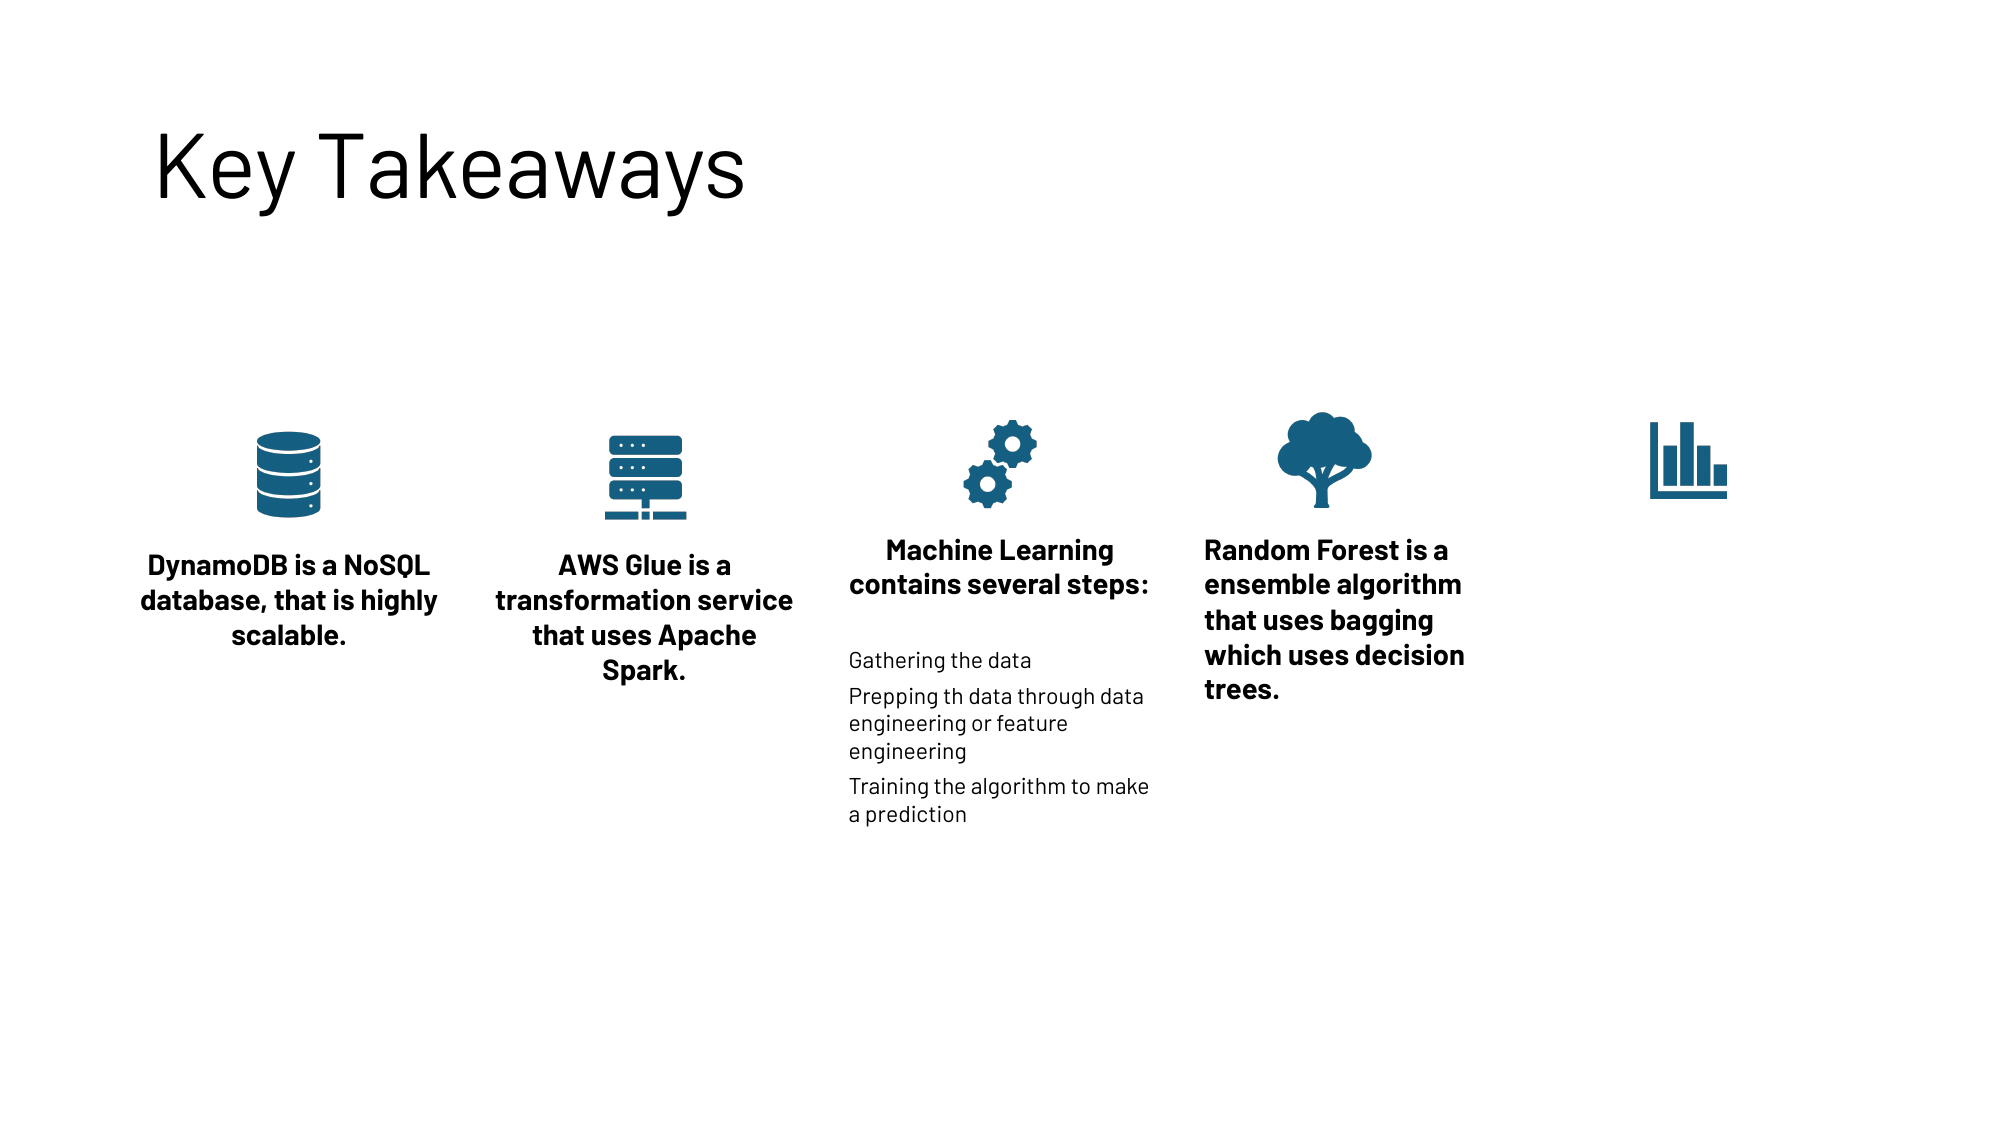

# Key Takeaways
DynamoDB is a NoSQL database, that is highly scalable.
AWS Glue is a transformation service that uses Apache Spark.
Machine Learning contains several steps:
Gathering the data
Prepping th data through data engineering or feature engineering
Training the algorithm to make a prediction
Random Forest is a ensemble algorithm that uses bagging which uses decision trees.